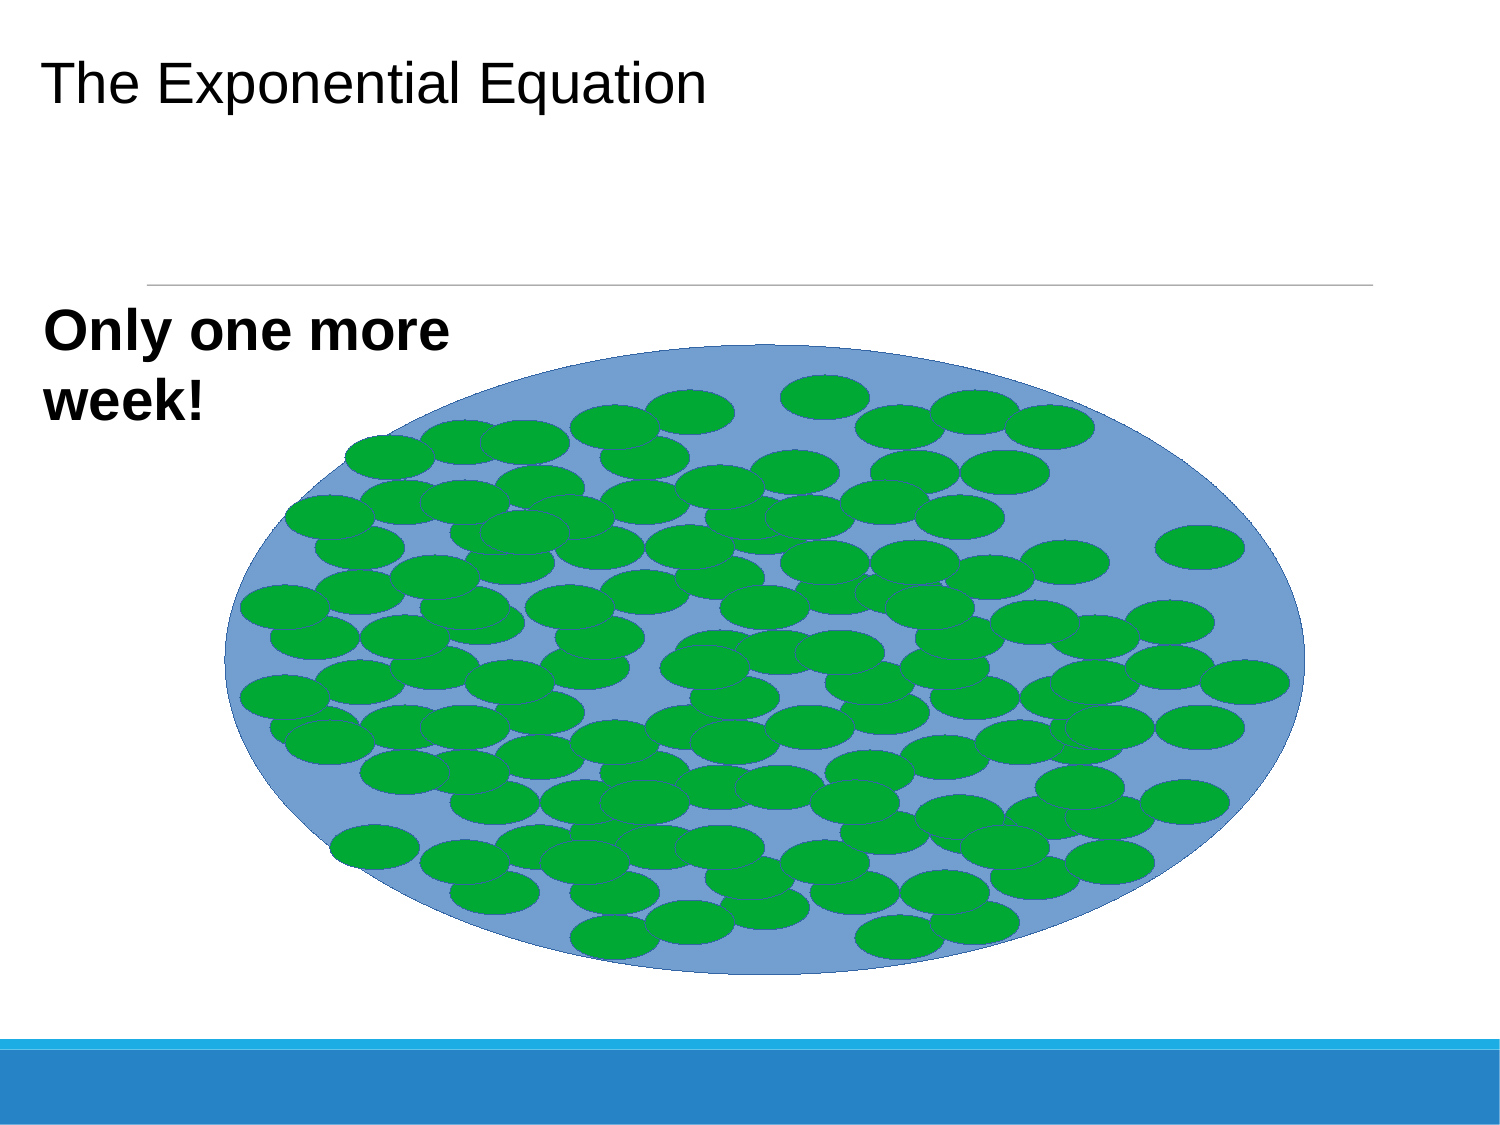

The Exponential Equation
Only one more week!